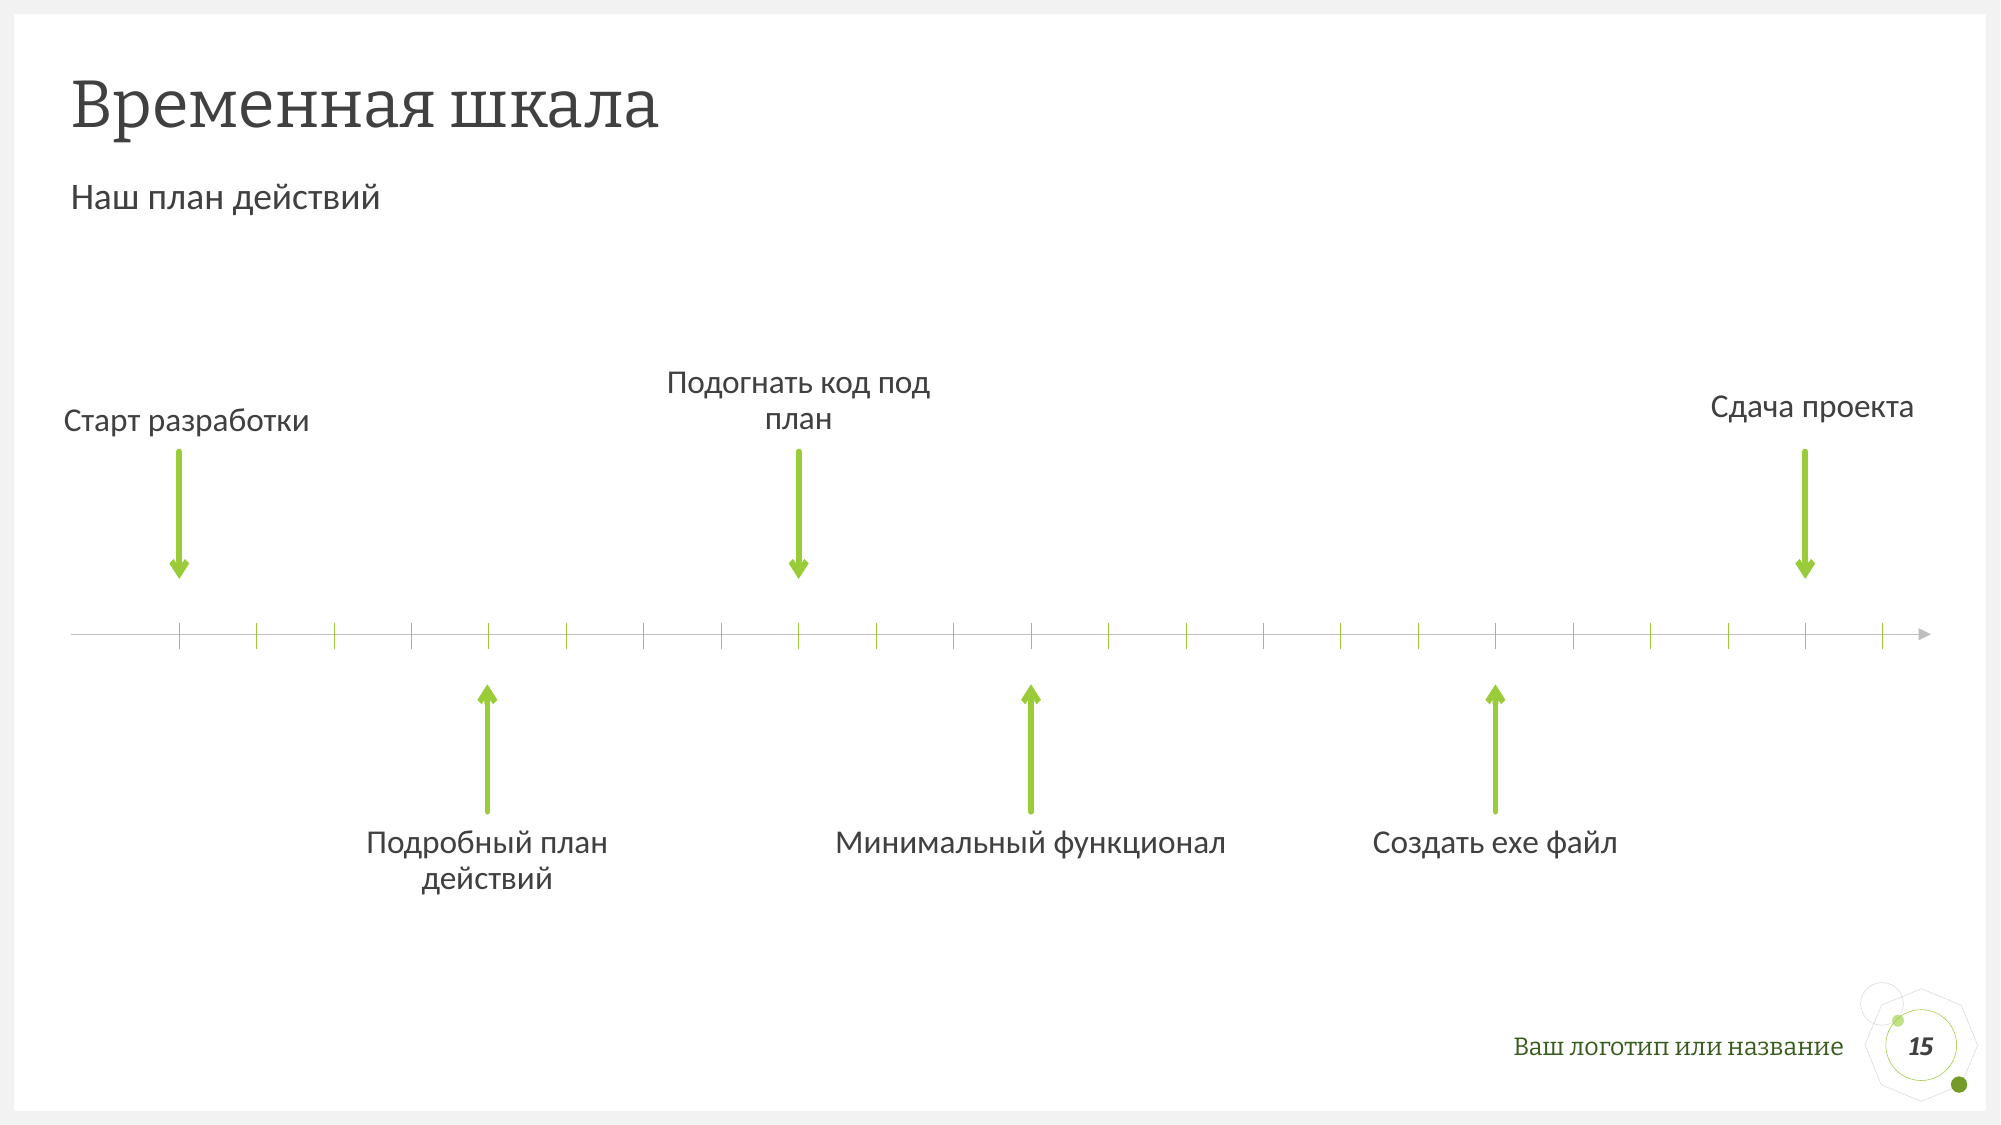

# Временная шкала
Наш план действий

Подогнать код под план
Сдача проекта
Старт разработки
Подробный план действий
Минимальный функционал
Создать ехе файл
15